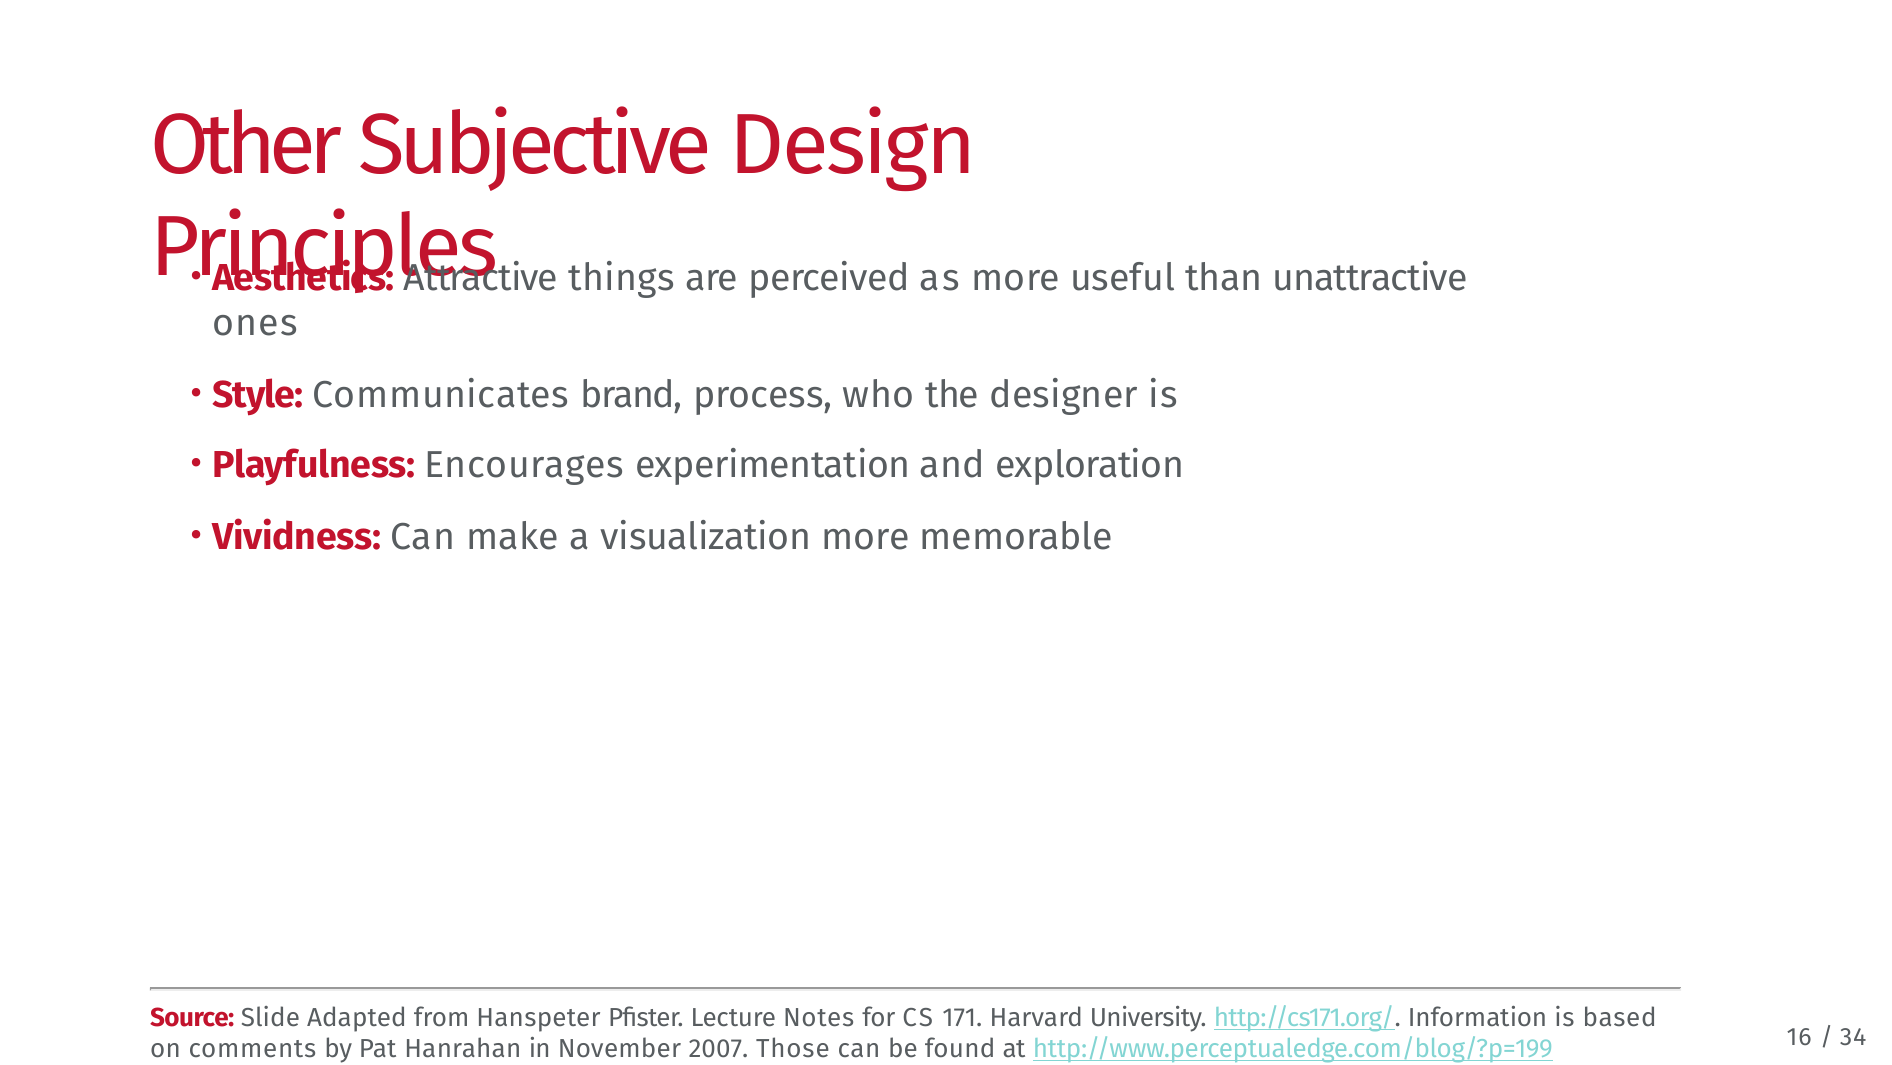

# Other Subjective Design Principles
Aesthetics: Attractive things are perceived as more useful than unattractive ones
Style: Communicates brand, process, who the designer is
Playfulness: Encourages experimentation and exploration
Vividness: Can make a visualization more memorable

Source: Slide Adapted from Hanspeter Pfister. Lecture Notes for CS 171. Harvard University. http://cs171.org/. Information is based  on comments by Pat Hanrahan in November 2007. Those can be found at http://www.perceptualedge.com/blog/?p=199
16 / 34